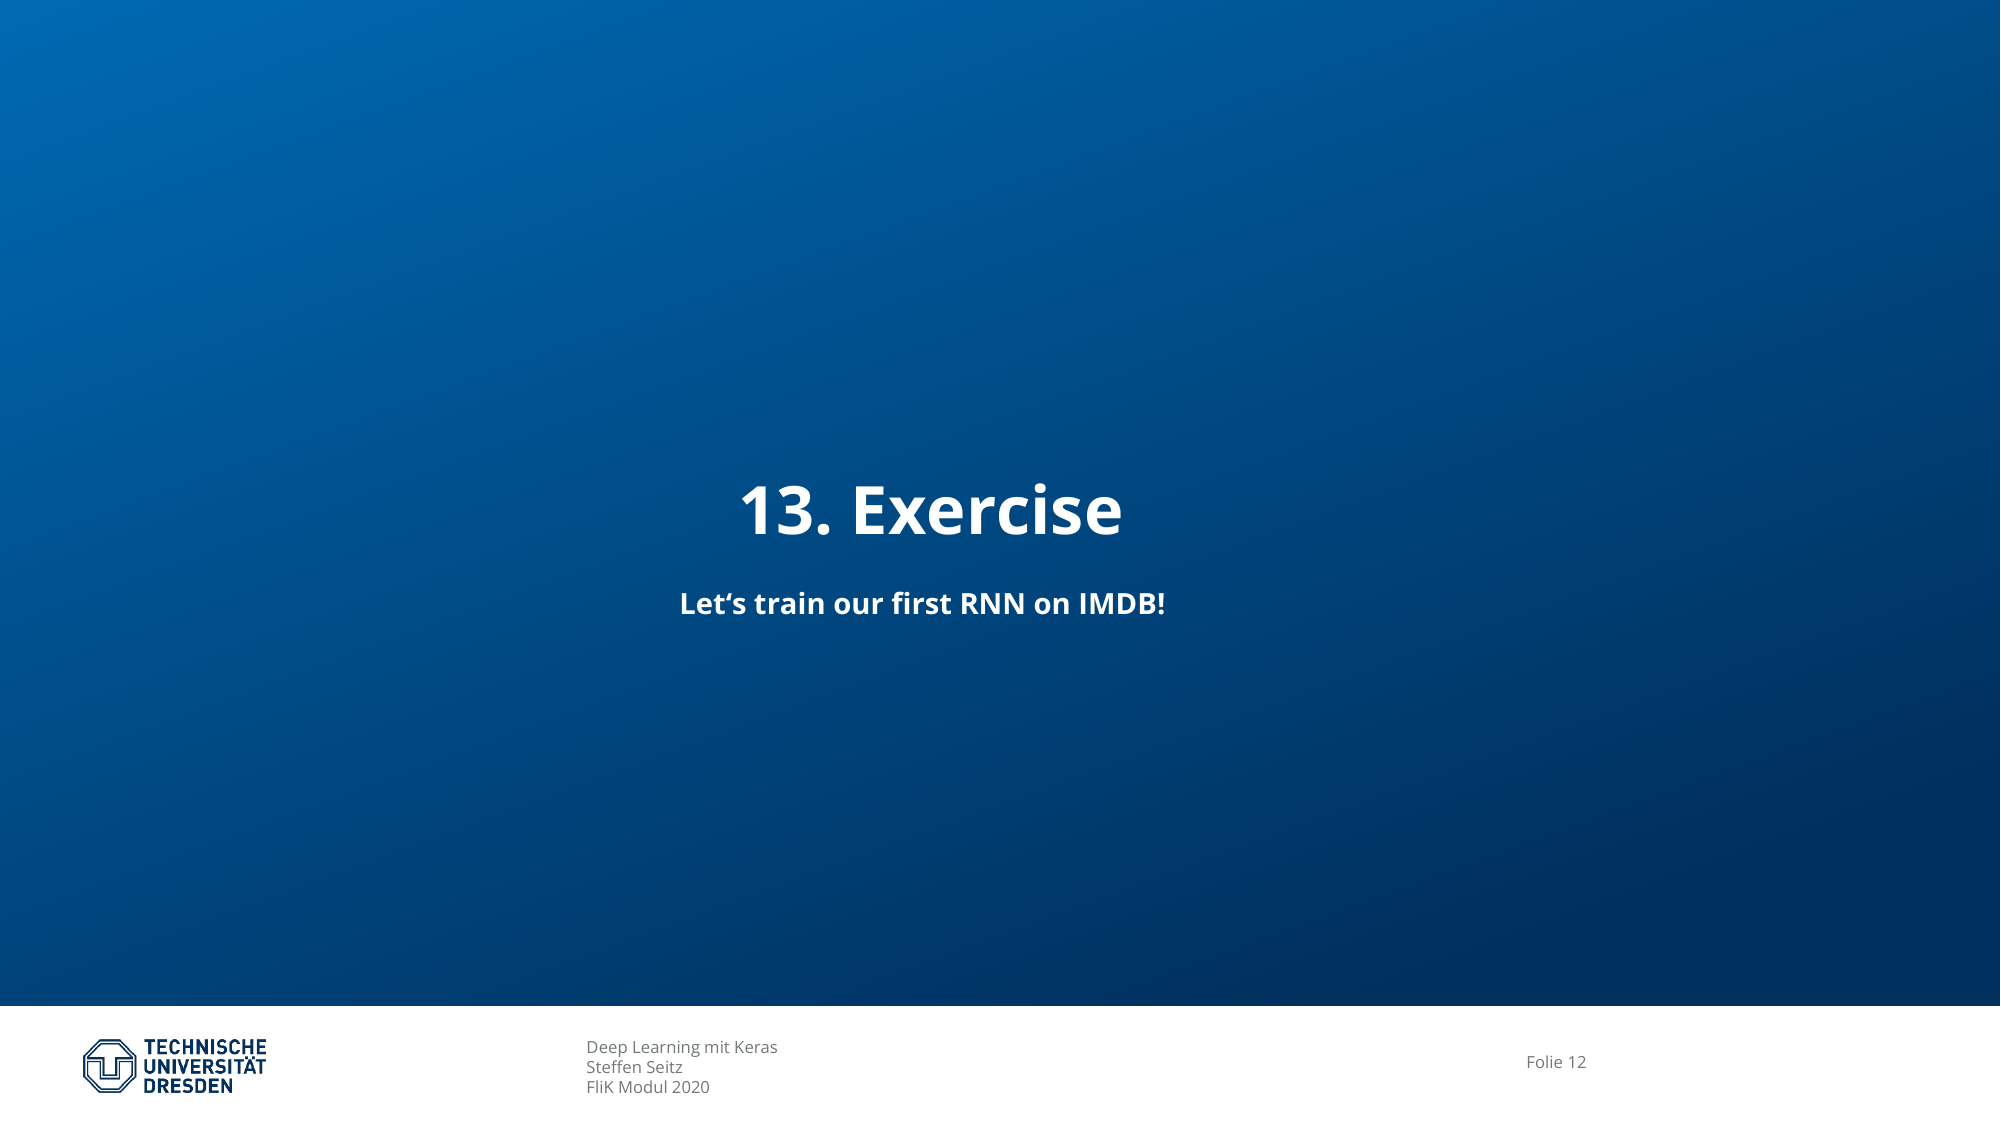

# 13. Exercise Let‘s train our first RNN on IMDB!